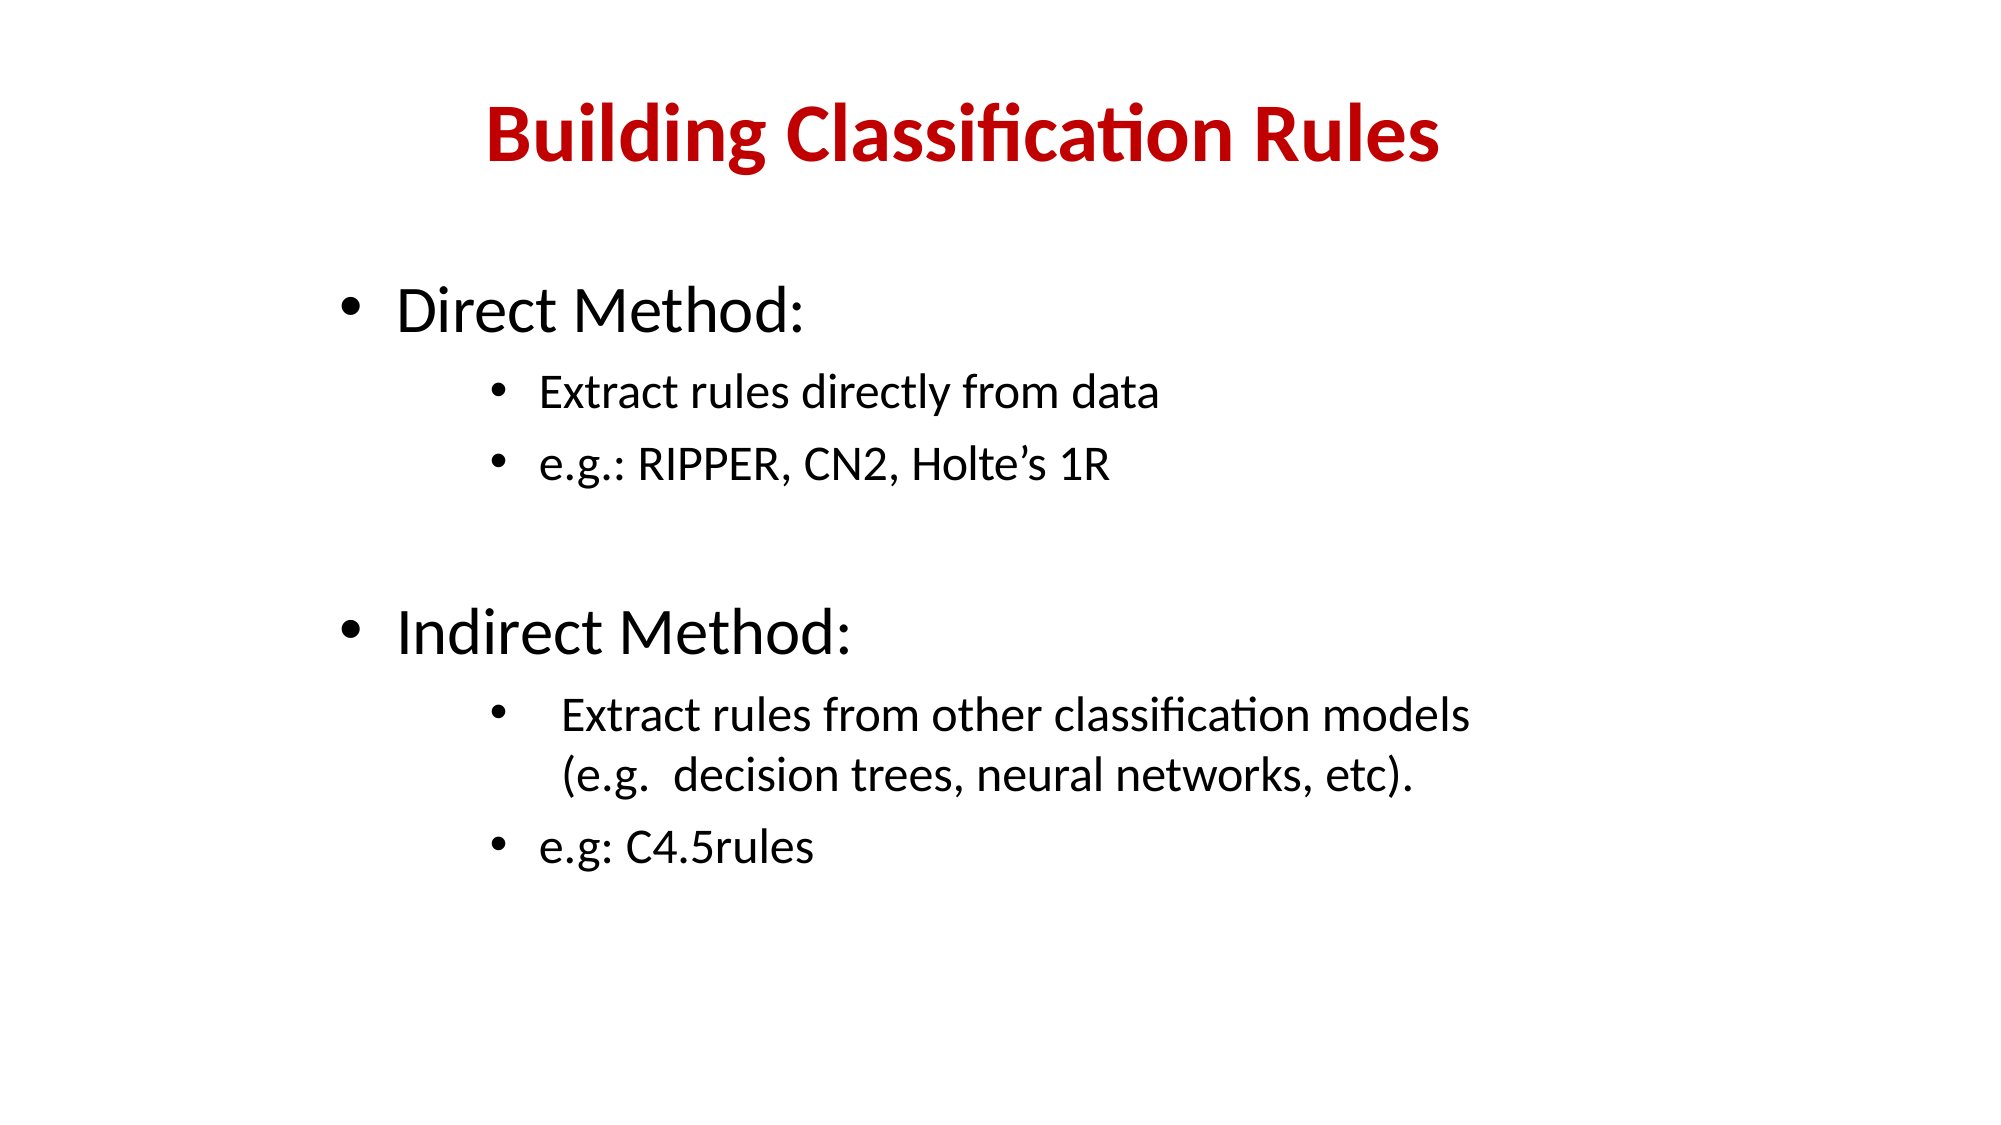

# Building Classification Rules
Direct Method:
Extract rules directly from data
e.g.: RIPPER, CN2, Holte’s 1R

Indirect Method:
Extract rules from other classification models (e.g.  decision trees, neural networks, etc).
e.g: C4.5rules